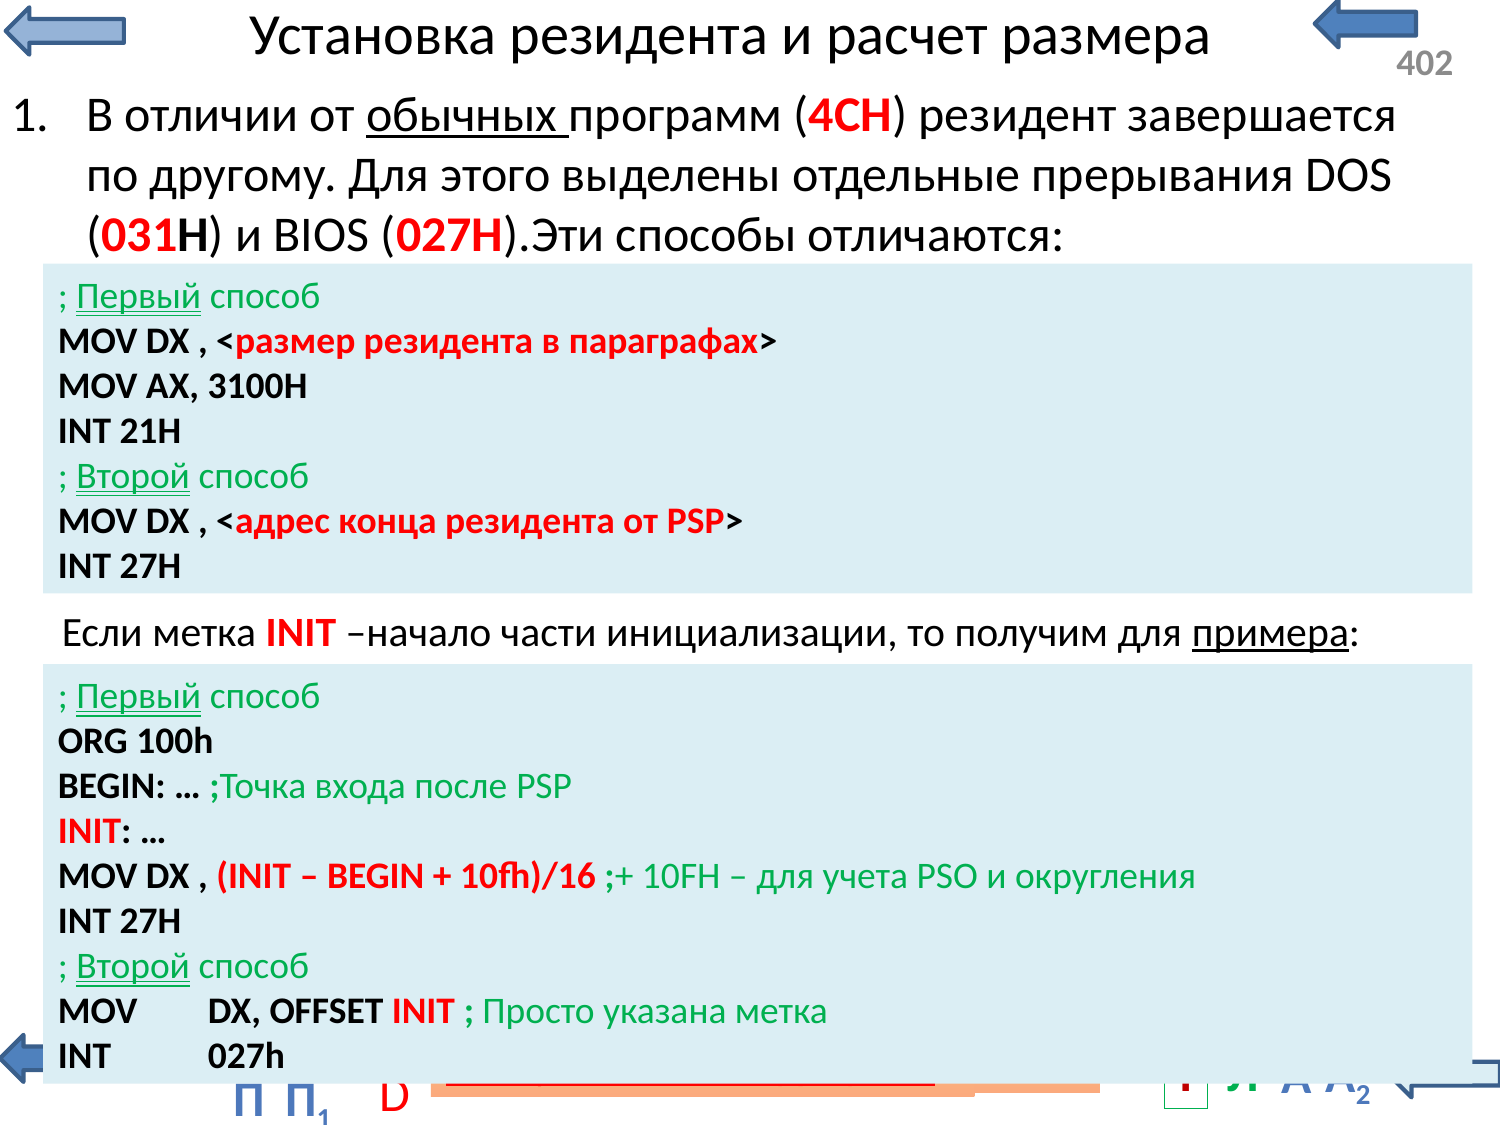

# Установка резидента и расчет размера
В отличии от обычных программ (4СН) резидент завершается по другому. Для этого выделены отдельные прерывания DOS (031H) и BIOS (027Н).Эти способы отличаются:
; Первый способ
MOV DX , <размер резидента в параграфах>
MOV AX, 3100H
INT 21H
; Второй способ
MOV DX , <адрес конца резидента от PSP>
INT 27H
Если метка INIT –начало части инициализации, то получим для примера:
; Первый способ
ORG 100h
BEGIN: … ;Точка входа после PSP
INIT: …
MOV DX , (INIT – BEGIN + 10fh)/16 ;+ 10FH – для учета PSO и округления
INT 27H
; Второй способ
MOV	DX, OFFSET INIT ; Просто указана метка
INT	027h